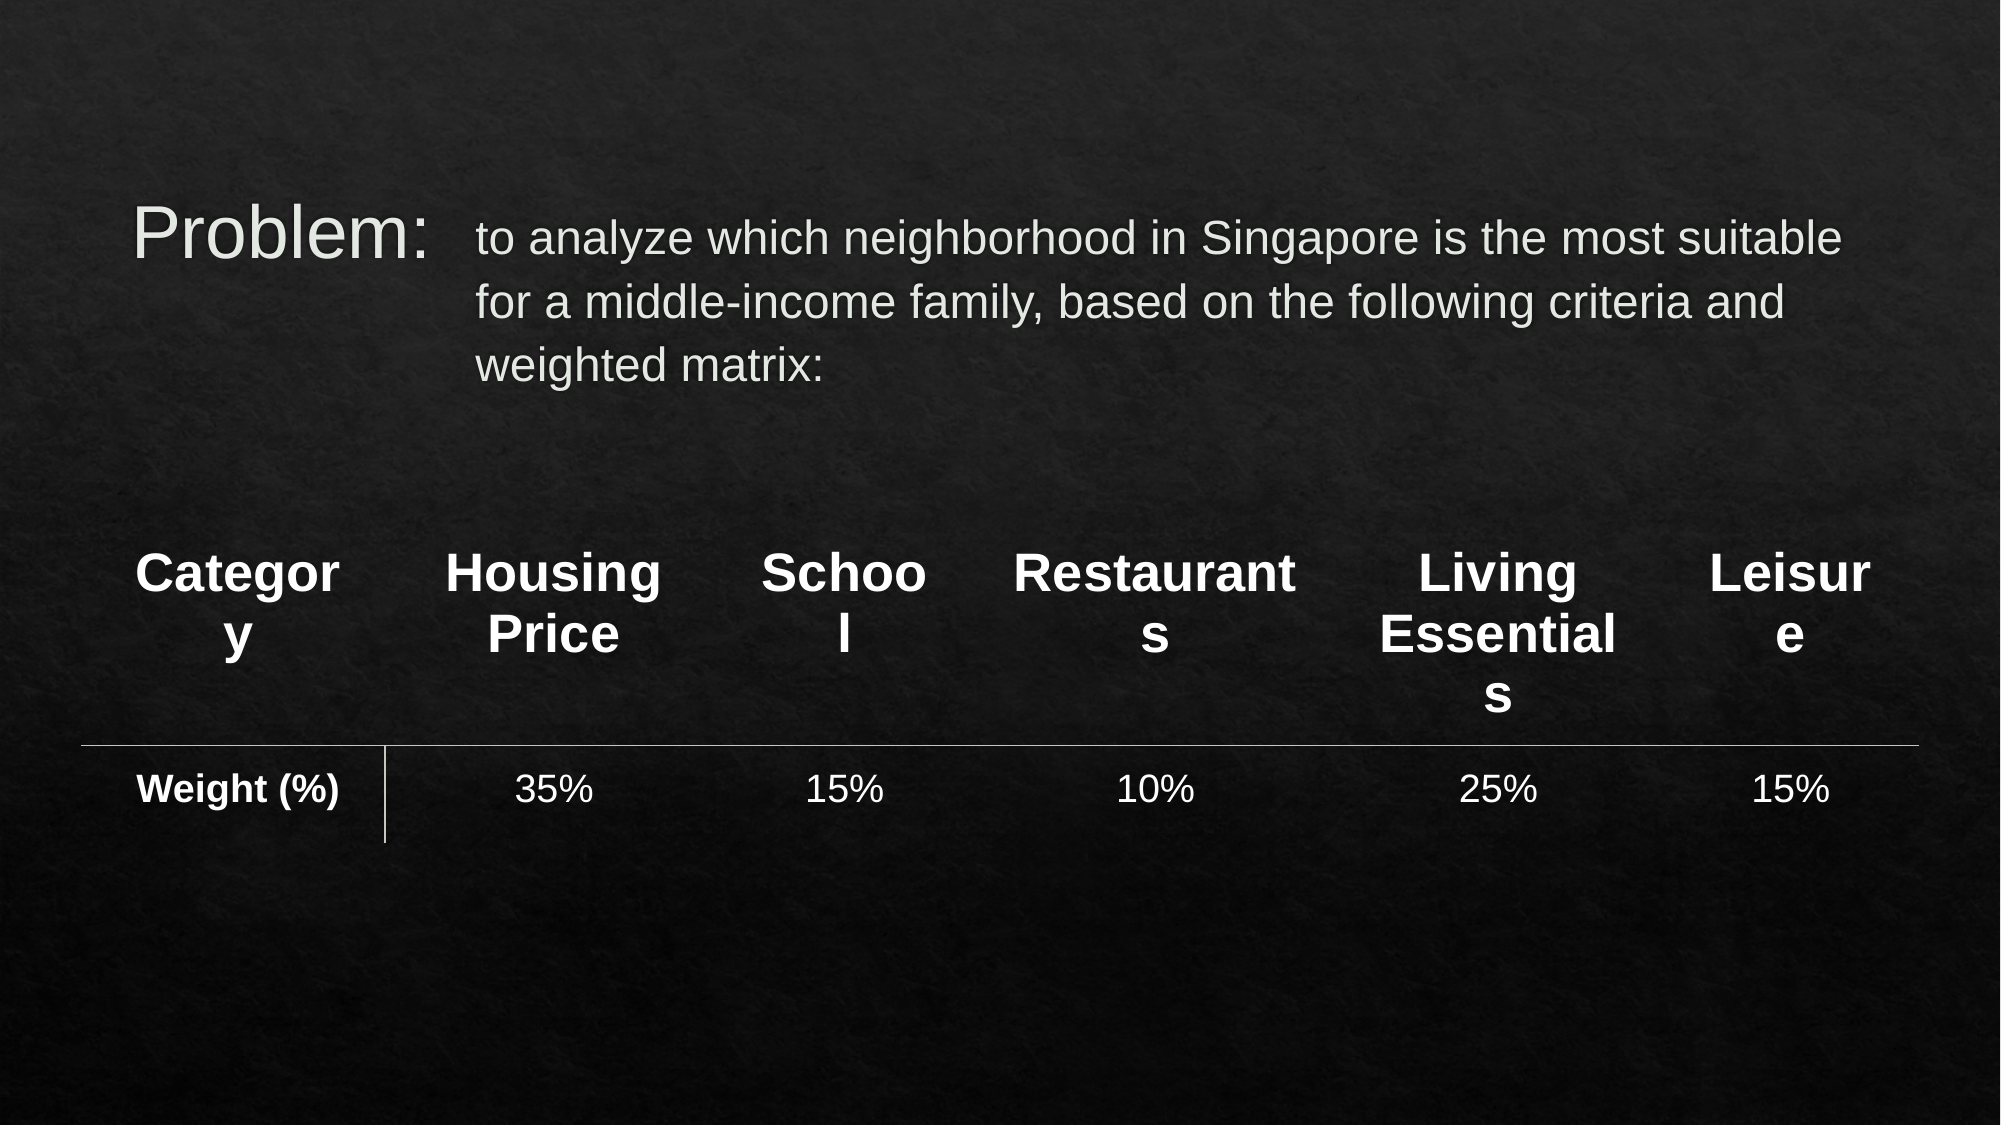

# Problem:
to analyze which neighborhood in Singapore is the most suitable for a middle-income family, based on the following criteria and weighted matrix:
| Category | Housing Price | School | Restaurants | Living Essentials | Leisure |
| --- | --- | --- | --- | --- | --- |
| Weight (%) | 35% | 15% | 10% | 25% | 15% |